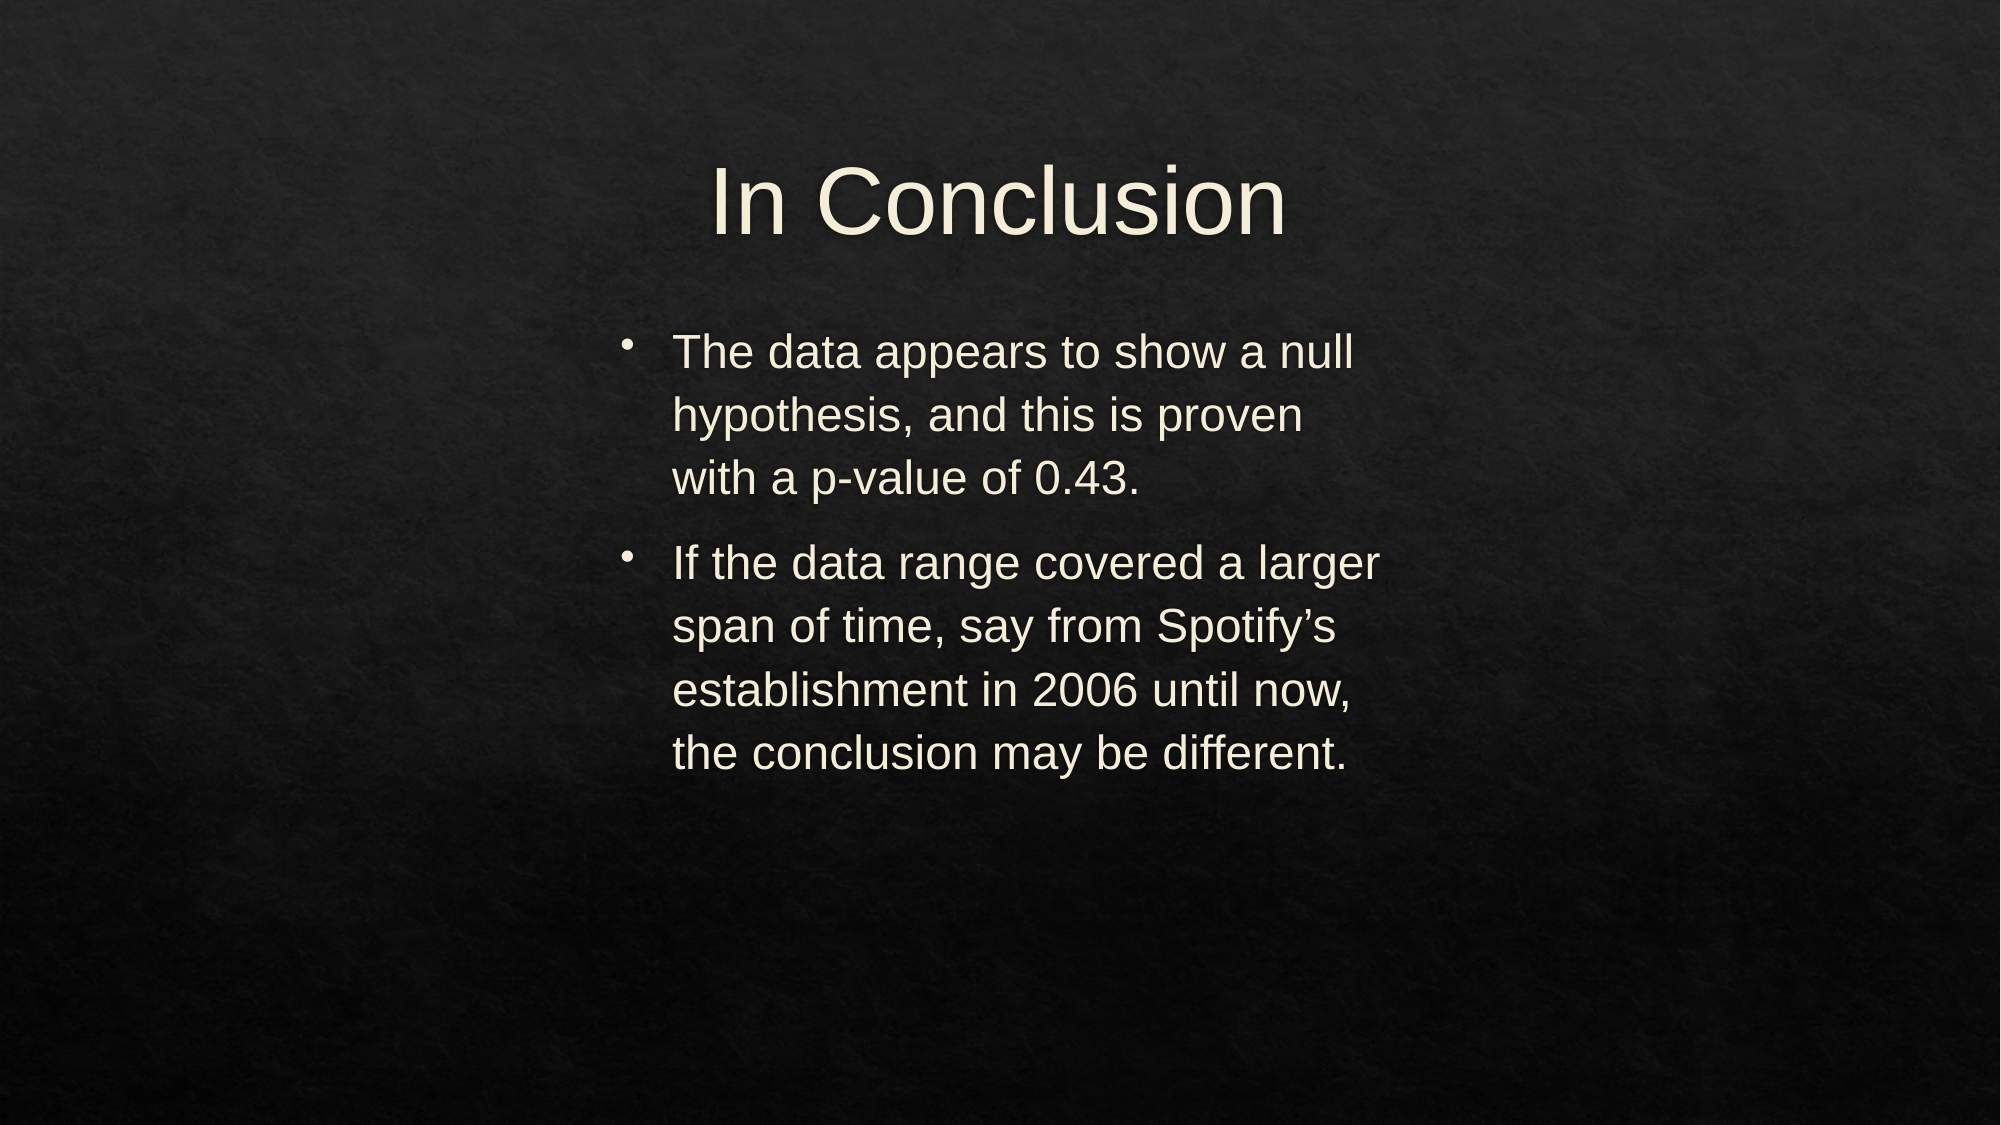

# In Conclusion
The data appears to show a null hypothesis, and this is proven with a p-value of 0.43.
If the data range covered a larger span of time, say from Spotify’s establishment in 2006 until now, the conclusion may be different.